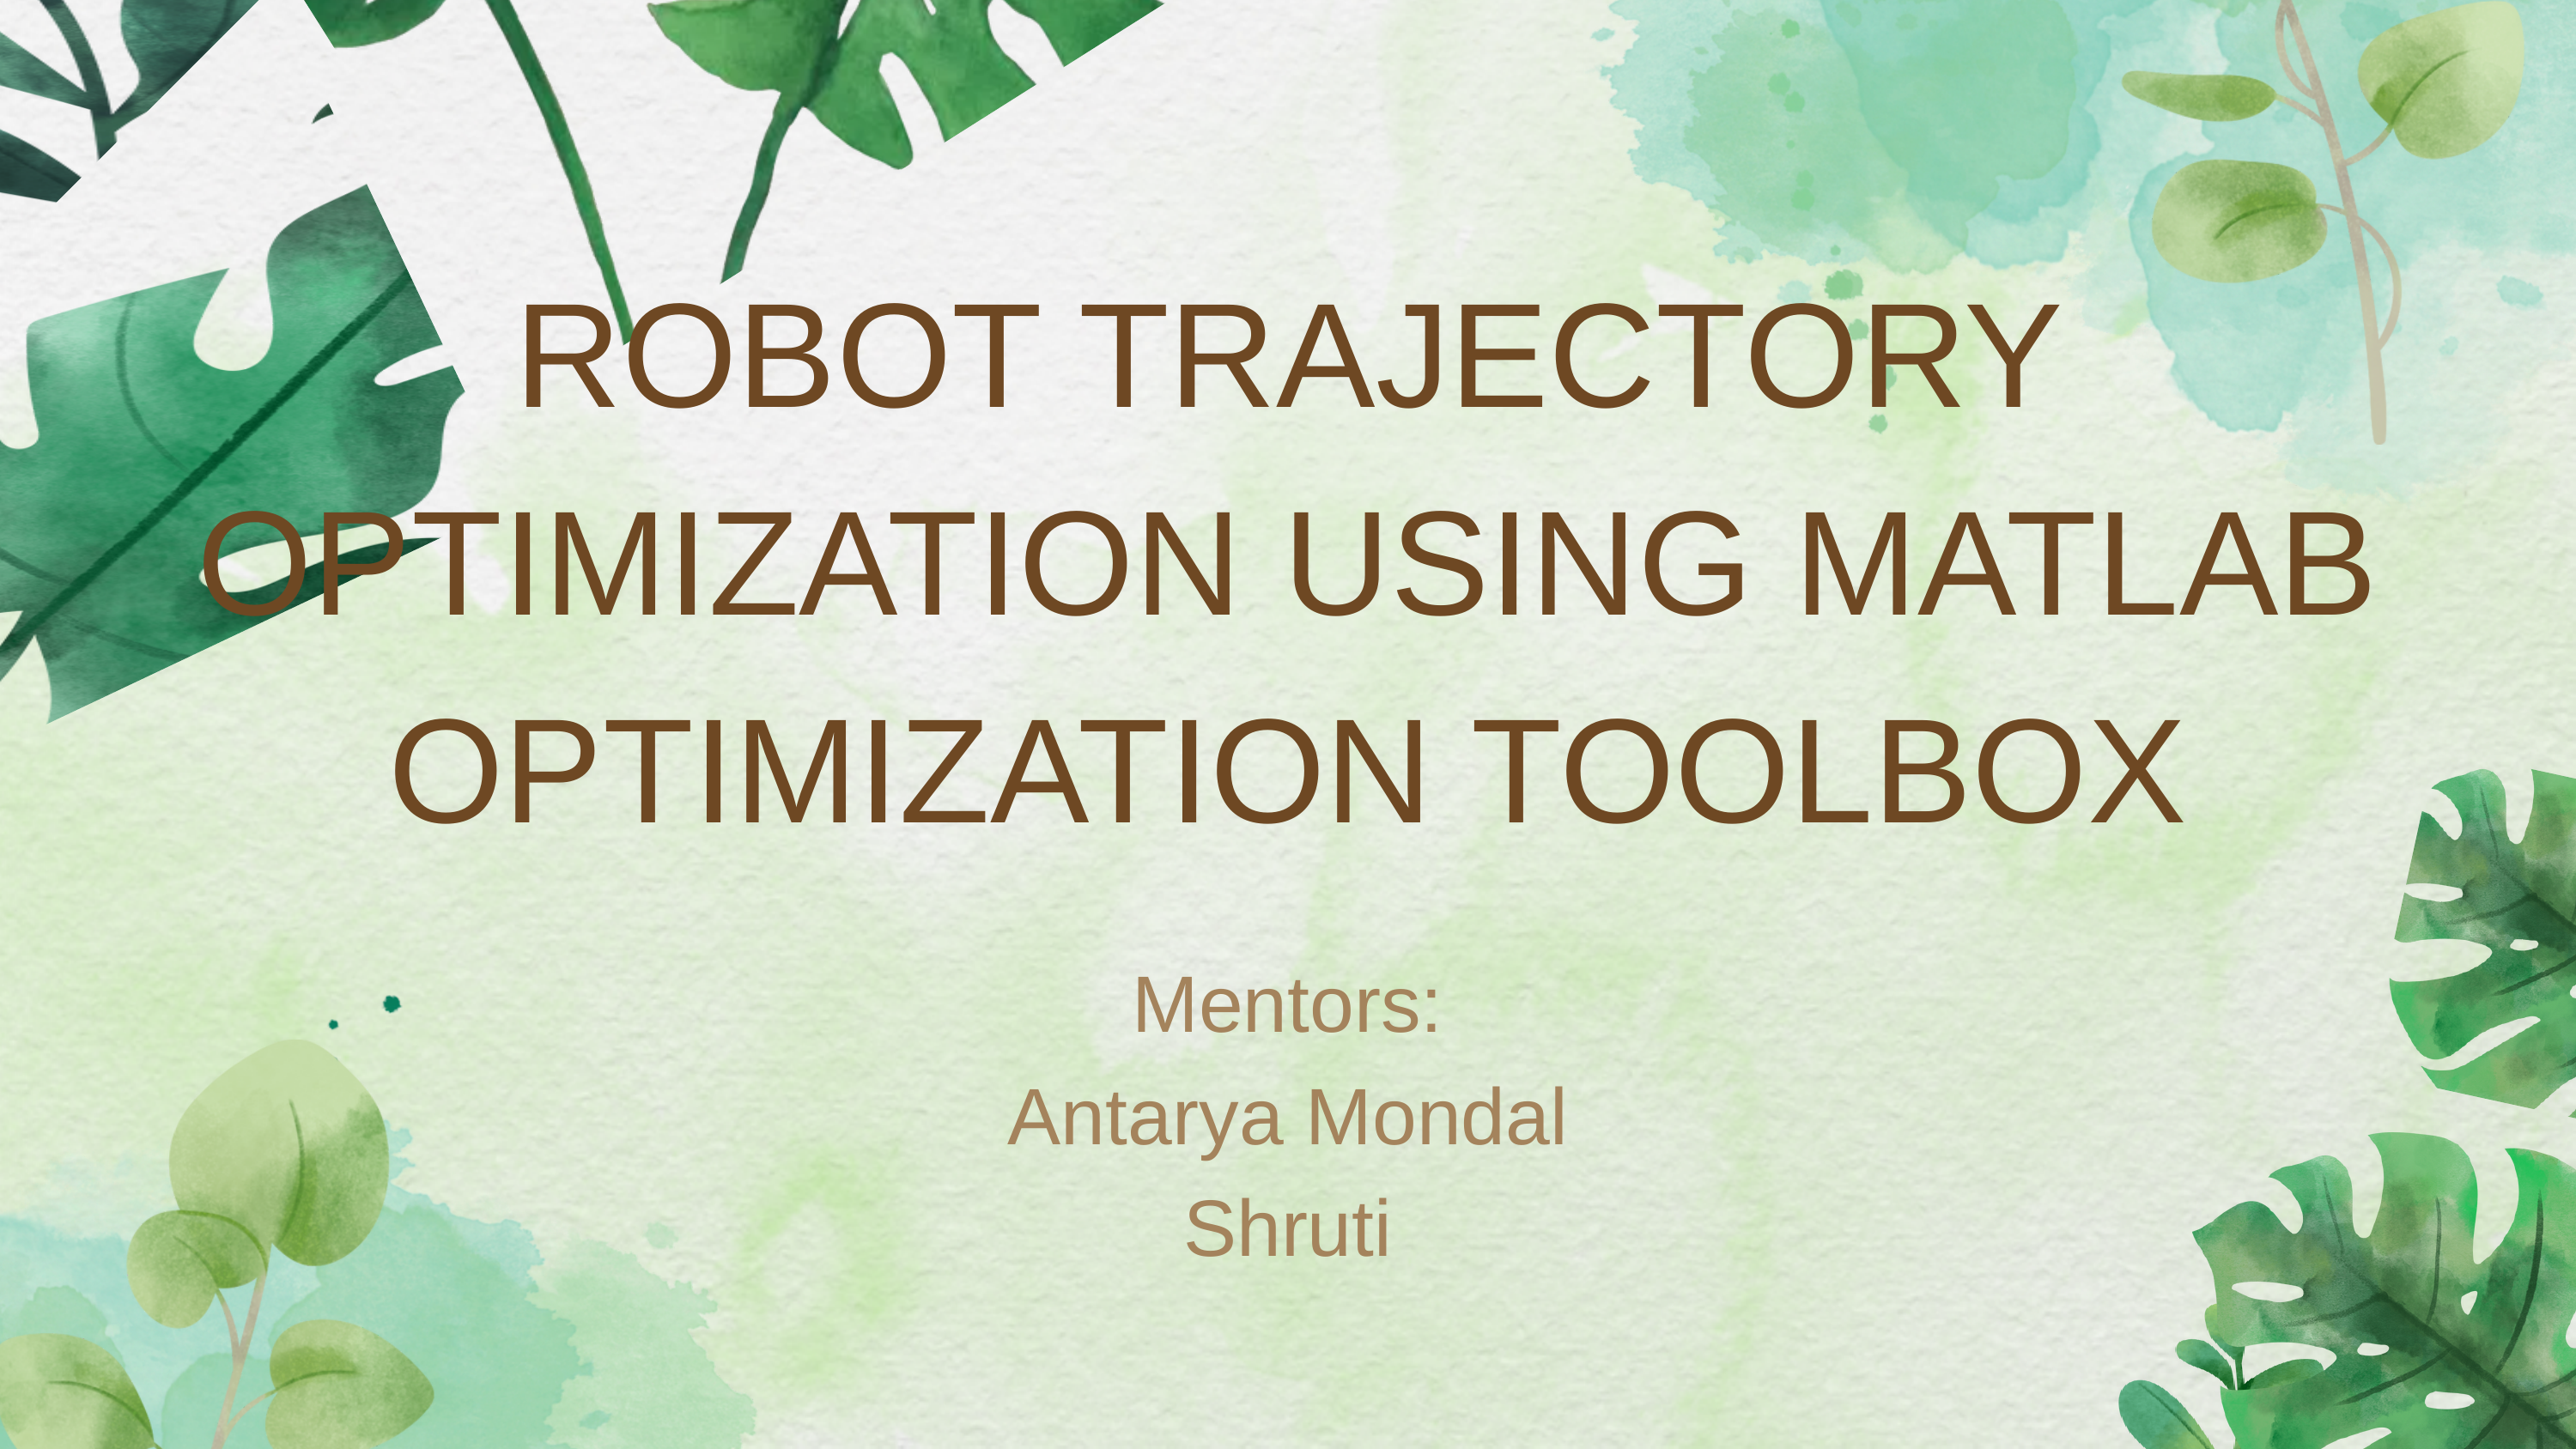

ROBOT TRAJECTORY OPTIMIZATION USING MATLAB OPTIMIZATION TOOLBOX

Mentors:
Antarya Mondal
Shruti